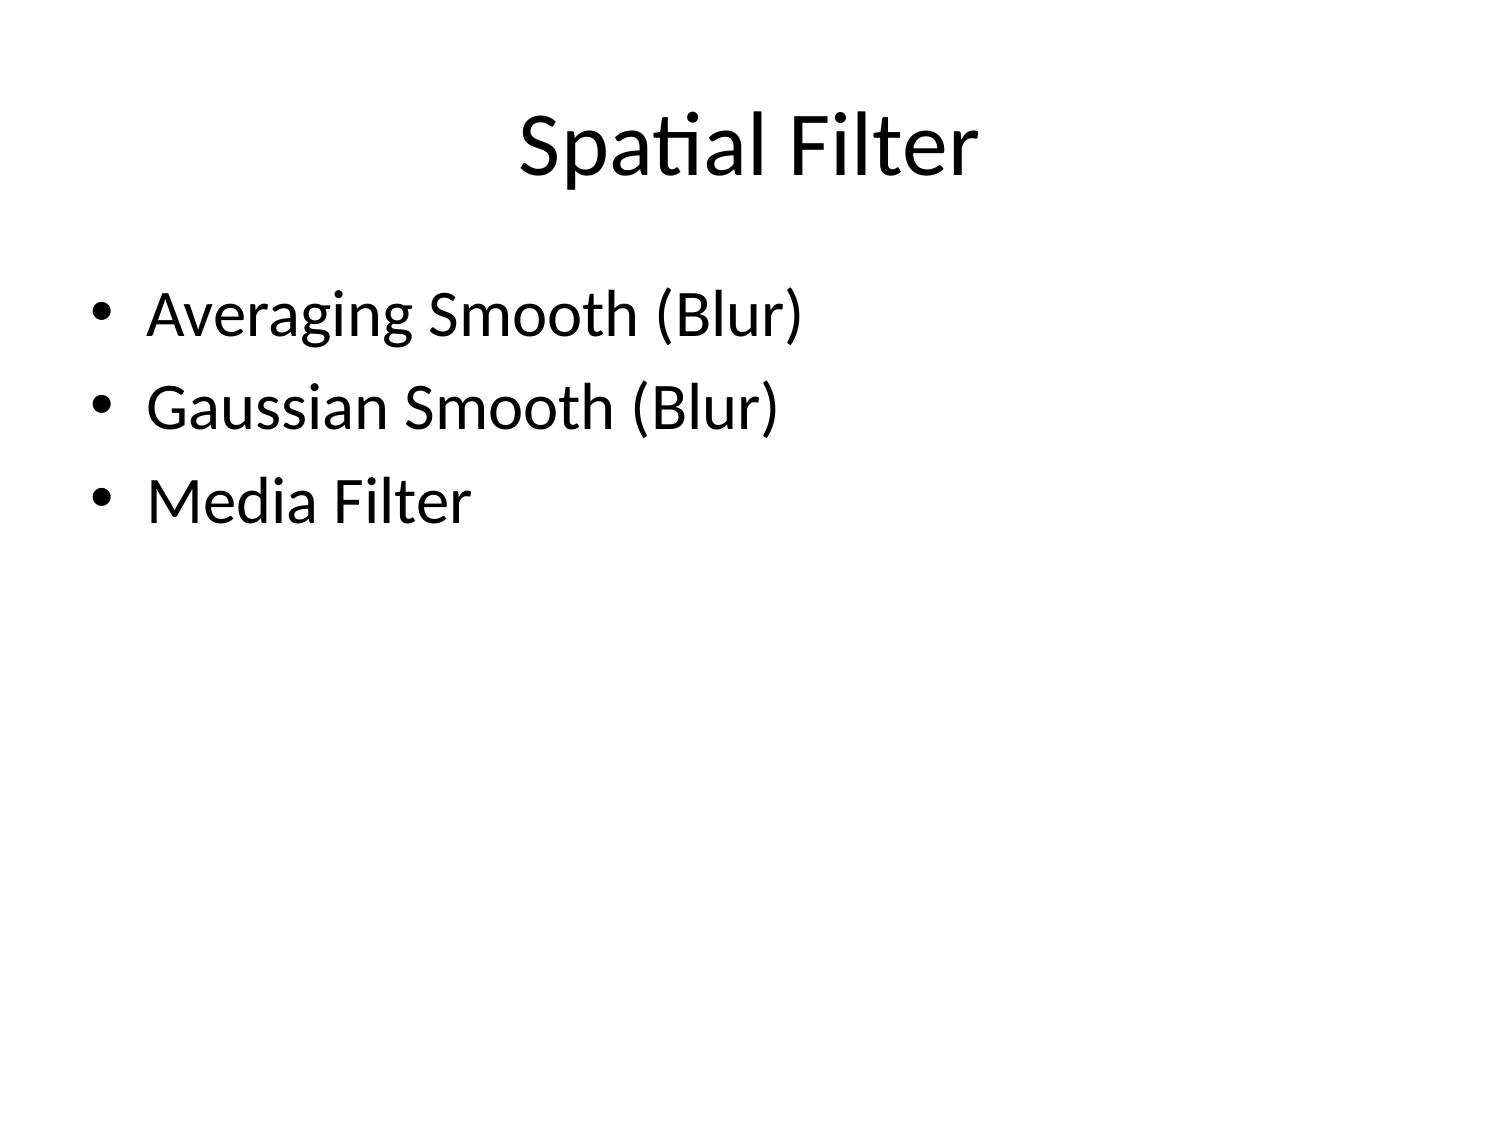

# Spatial Filter
Averaging Smooth (Blur)
Gaussian Smooth (Blur)
Media Filter